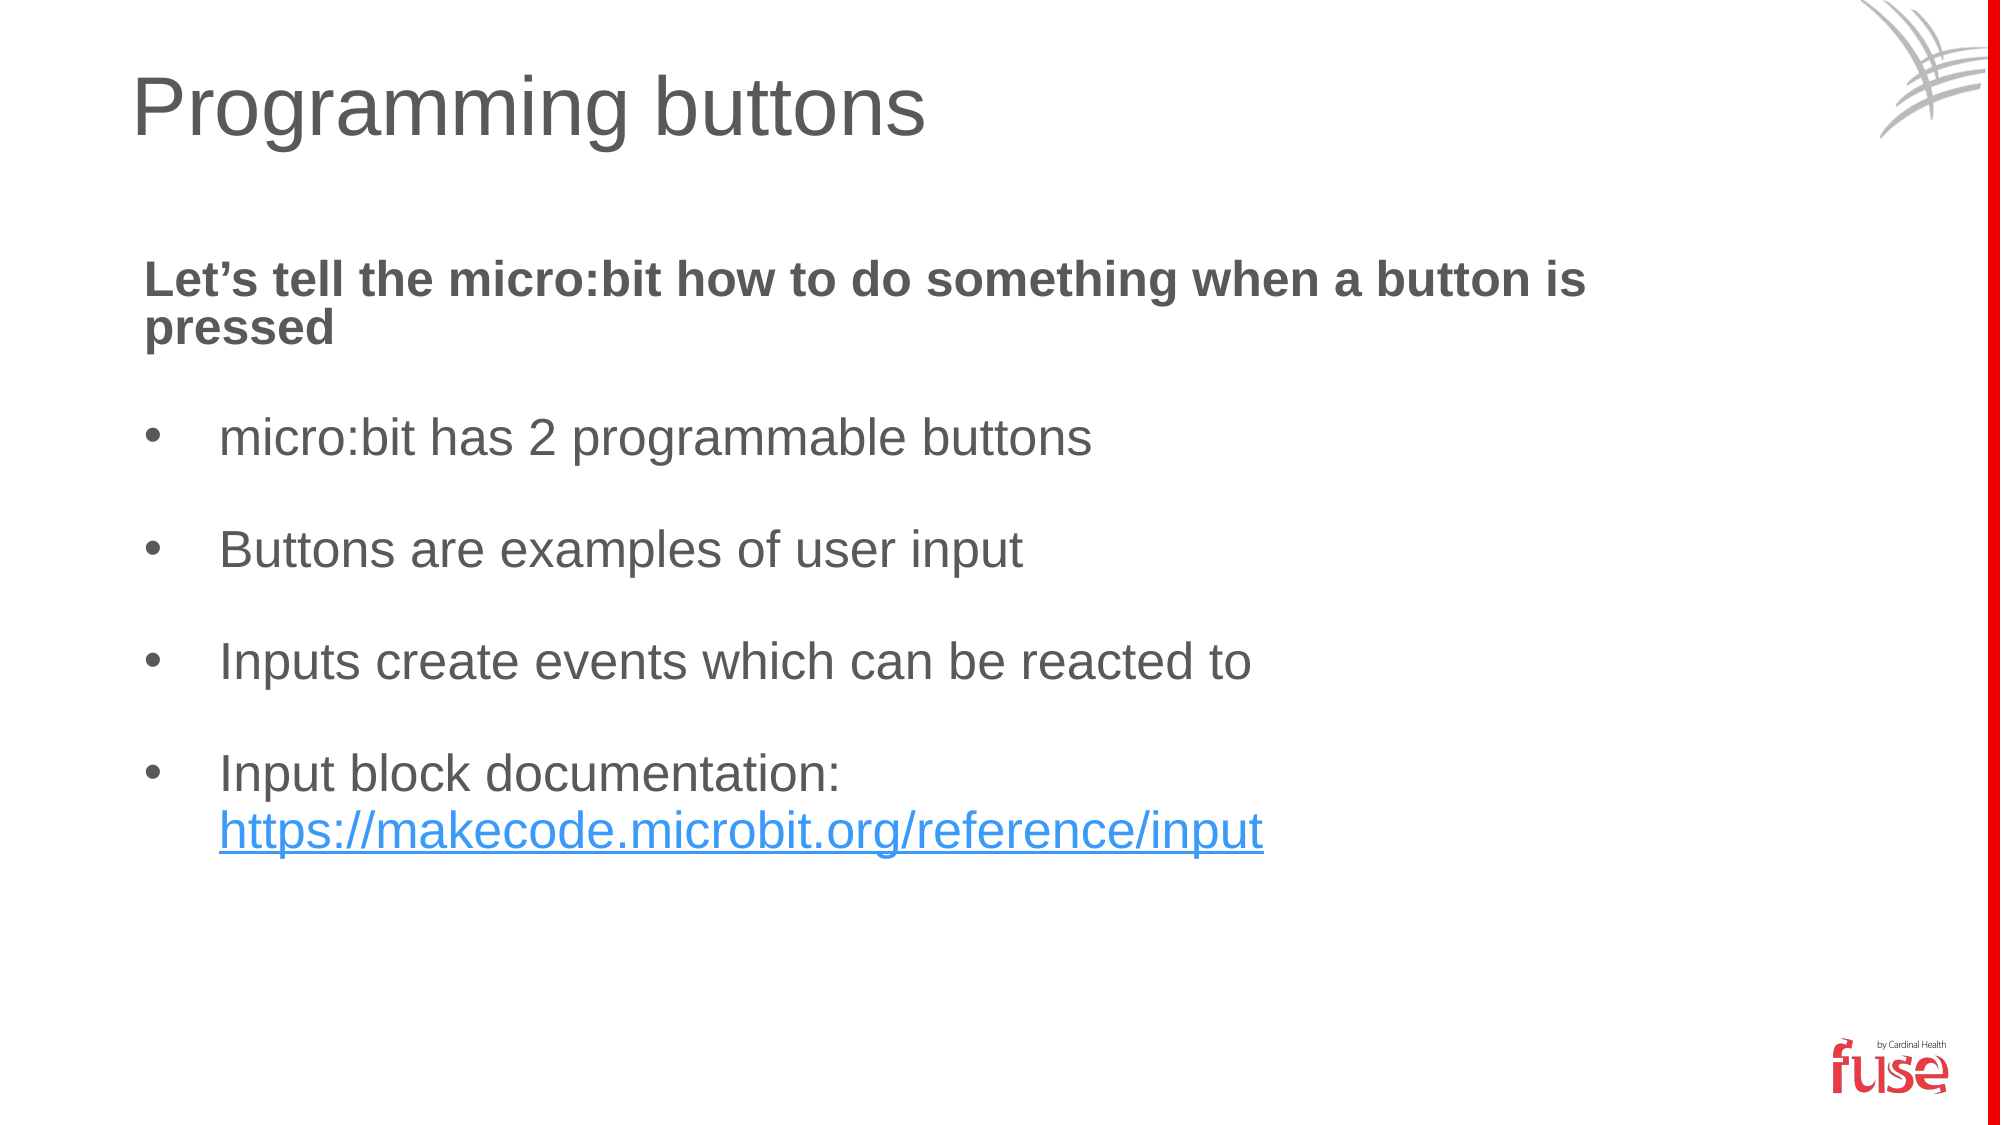

Programming buttons
Let’s tell the micro:bit how to do something when a button is pressed

micro:bit has 2 programmable buttons

Buttons are examples of user input

Inputs create events which can be reacted to

Input block documentation:
https://makecode.microbit.org/reference/input